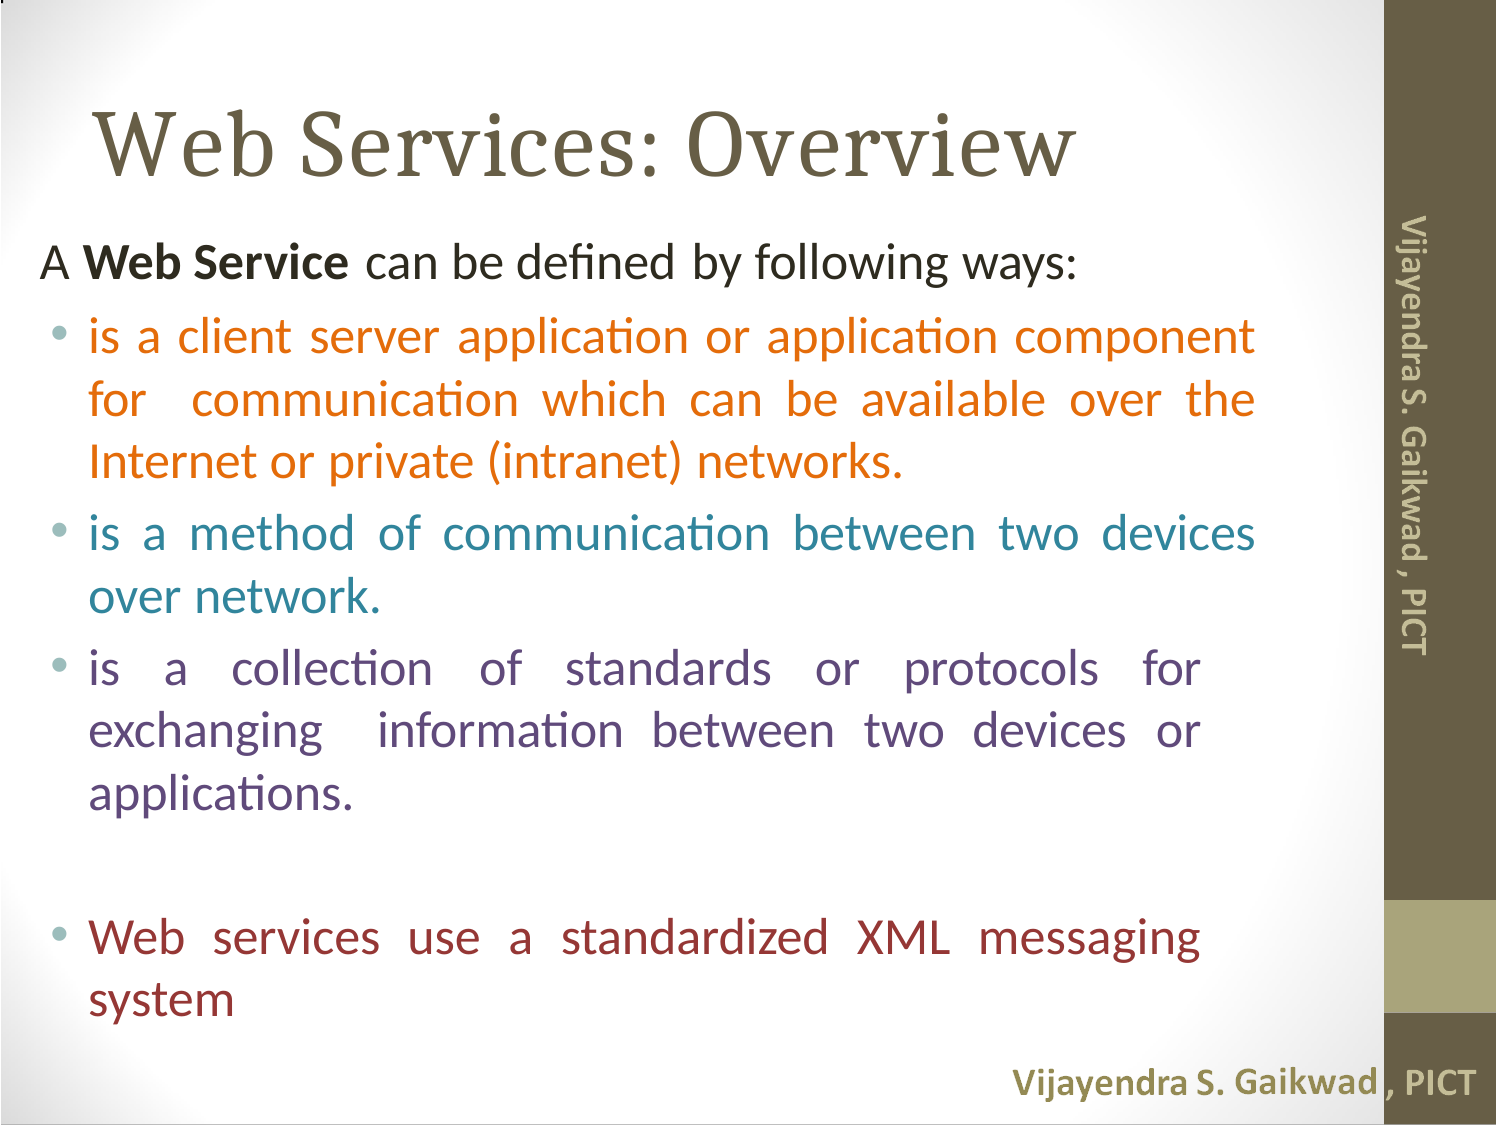

# Web Services: Overview
	A Web Service can be defined by following ways:
is a client server application or application component for  communication which can be available over the Internet or private (intranet) networks.
is a method of communication between two devices over network.
is a collection of standards or protocols for exchanging  information between two devices or applications.

Web services use a standardized XML messaging system